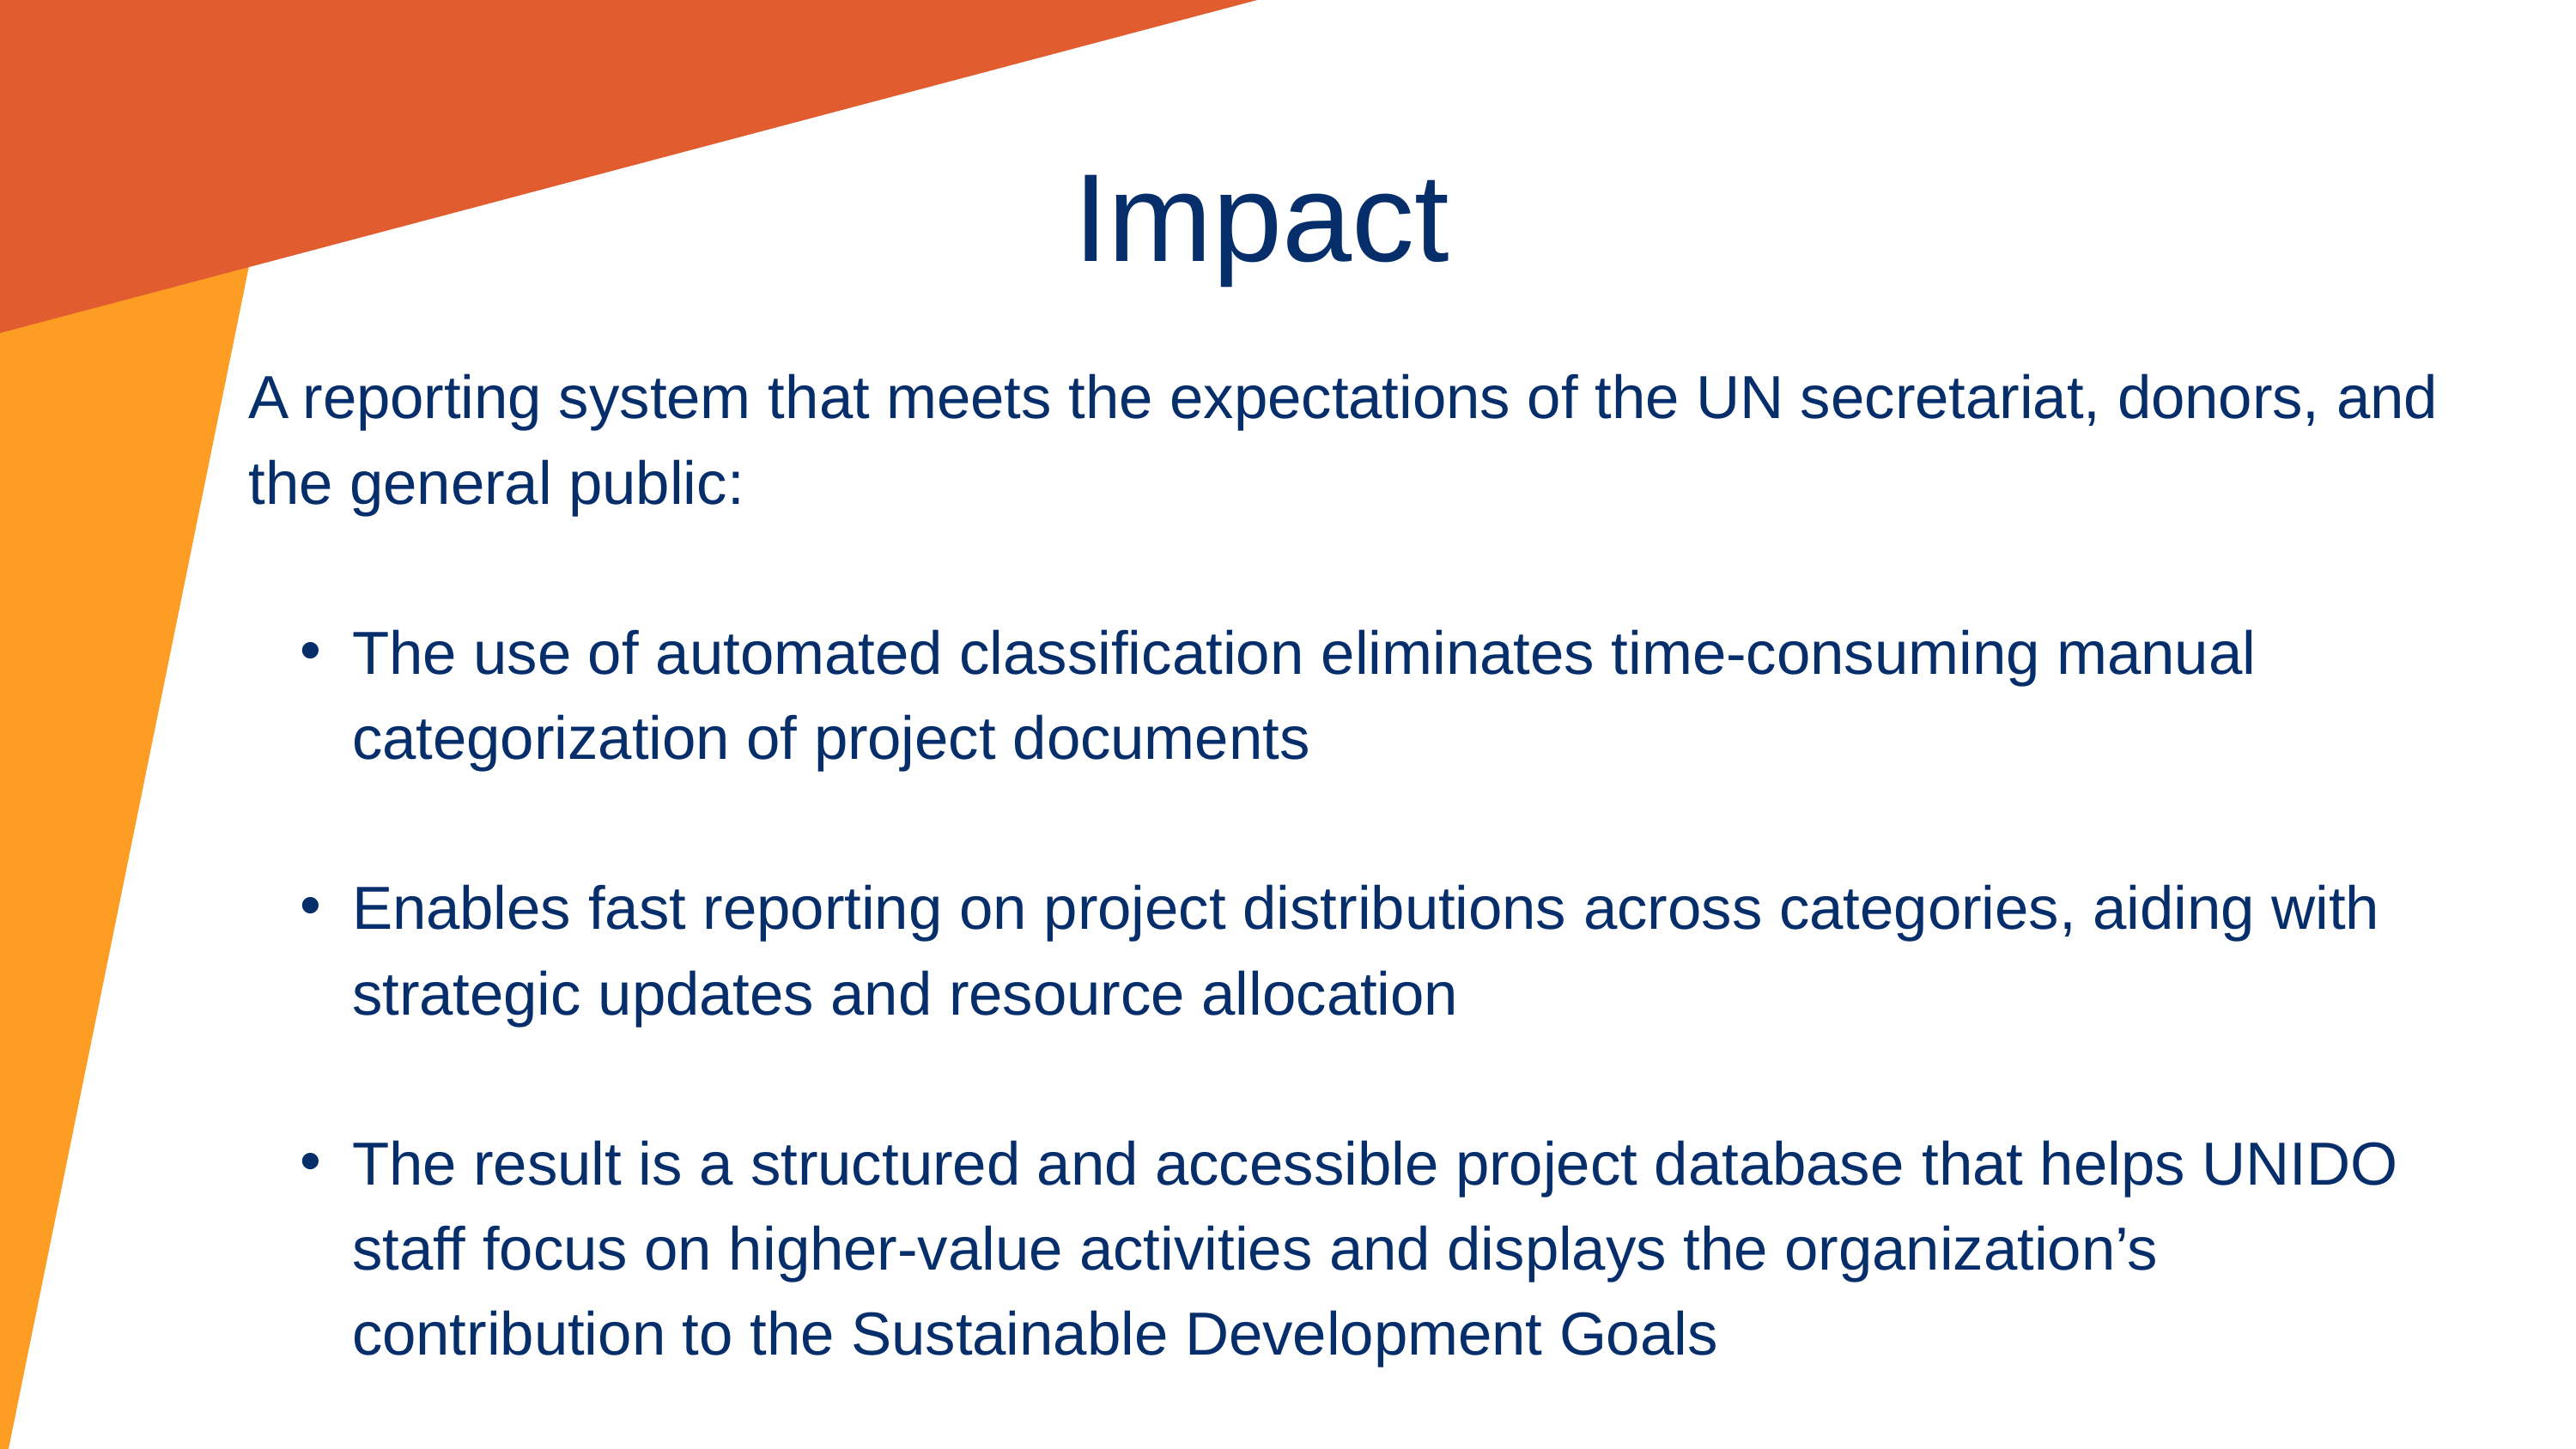

Impact

A reporting system that meets the expectations of the UN secretariat, donors, and the general public:

The use of automated classification eliminates time-consuming manual categorization of project documents

Enables fast reporting on project distributions across categories, aiding with strategic updates and resource allocation

The result is a structured and accessible project database that helps UNIDO staff focus on higher-value activities and displays the organization’s contribution to the Sustainable Development Goals